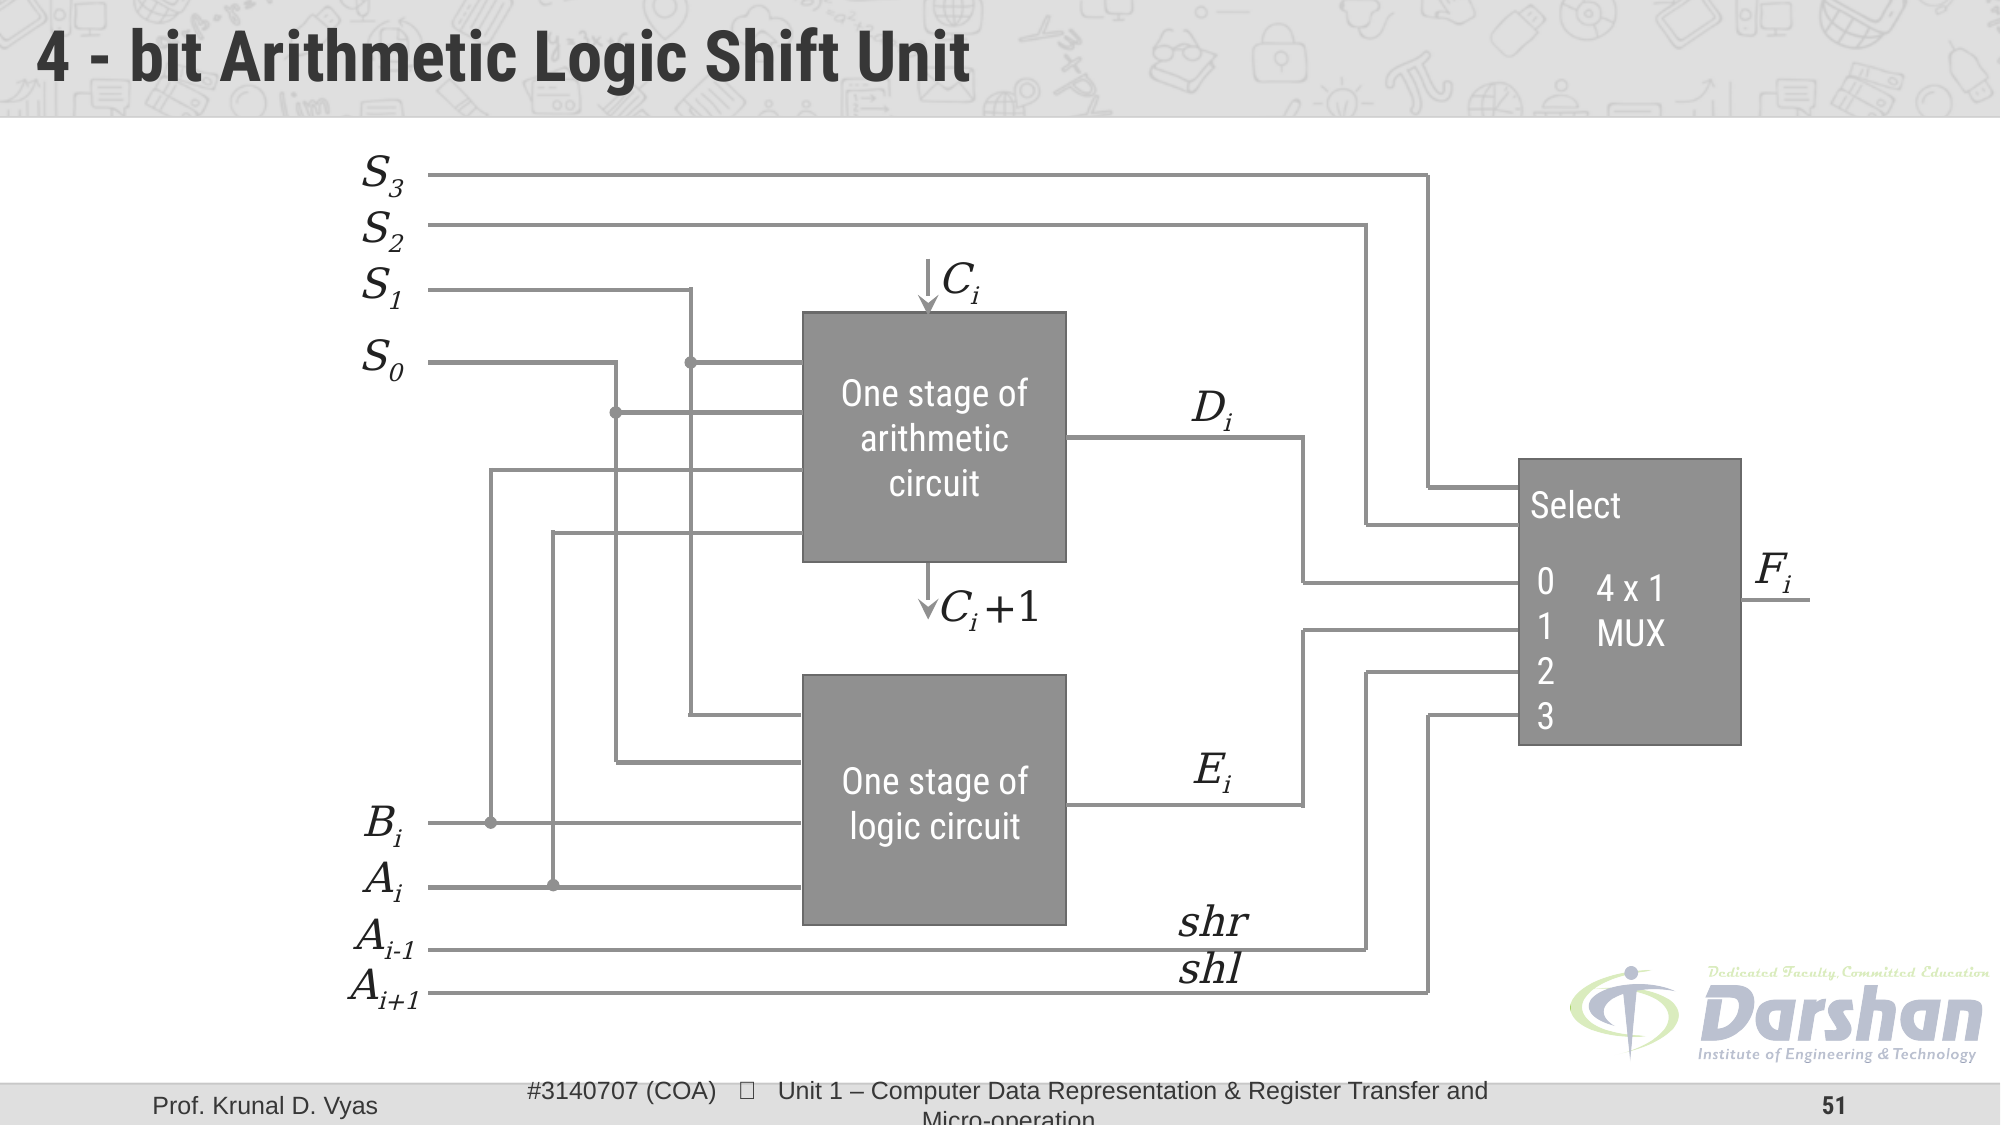

# 4 - bit Arithmetic Logic Shift Unit
S3
S2
Ci
S1

S0
One stage of arithmetic circuit
Di
Select
0
1
2
3

4 x 1
MUX
Fi
Ci +1

Ei
One stage of logic circuit
Bi
Ai
shr
Ai-1
shl
Ai+1